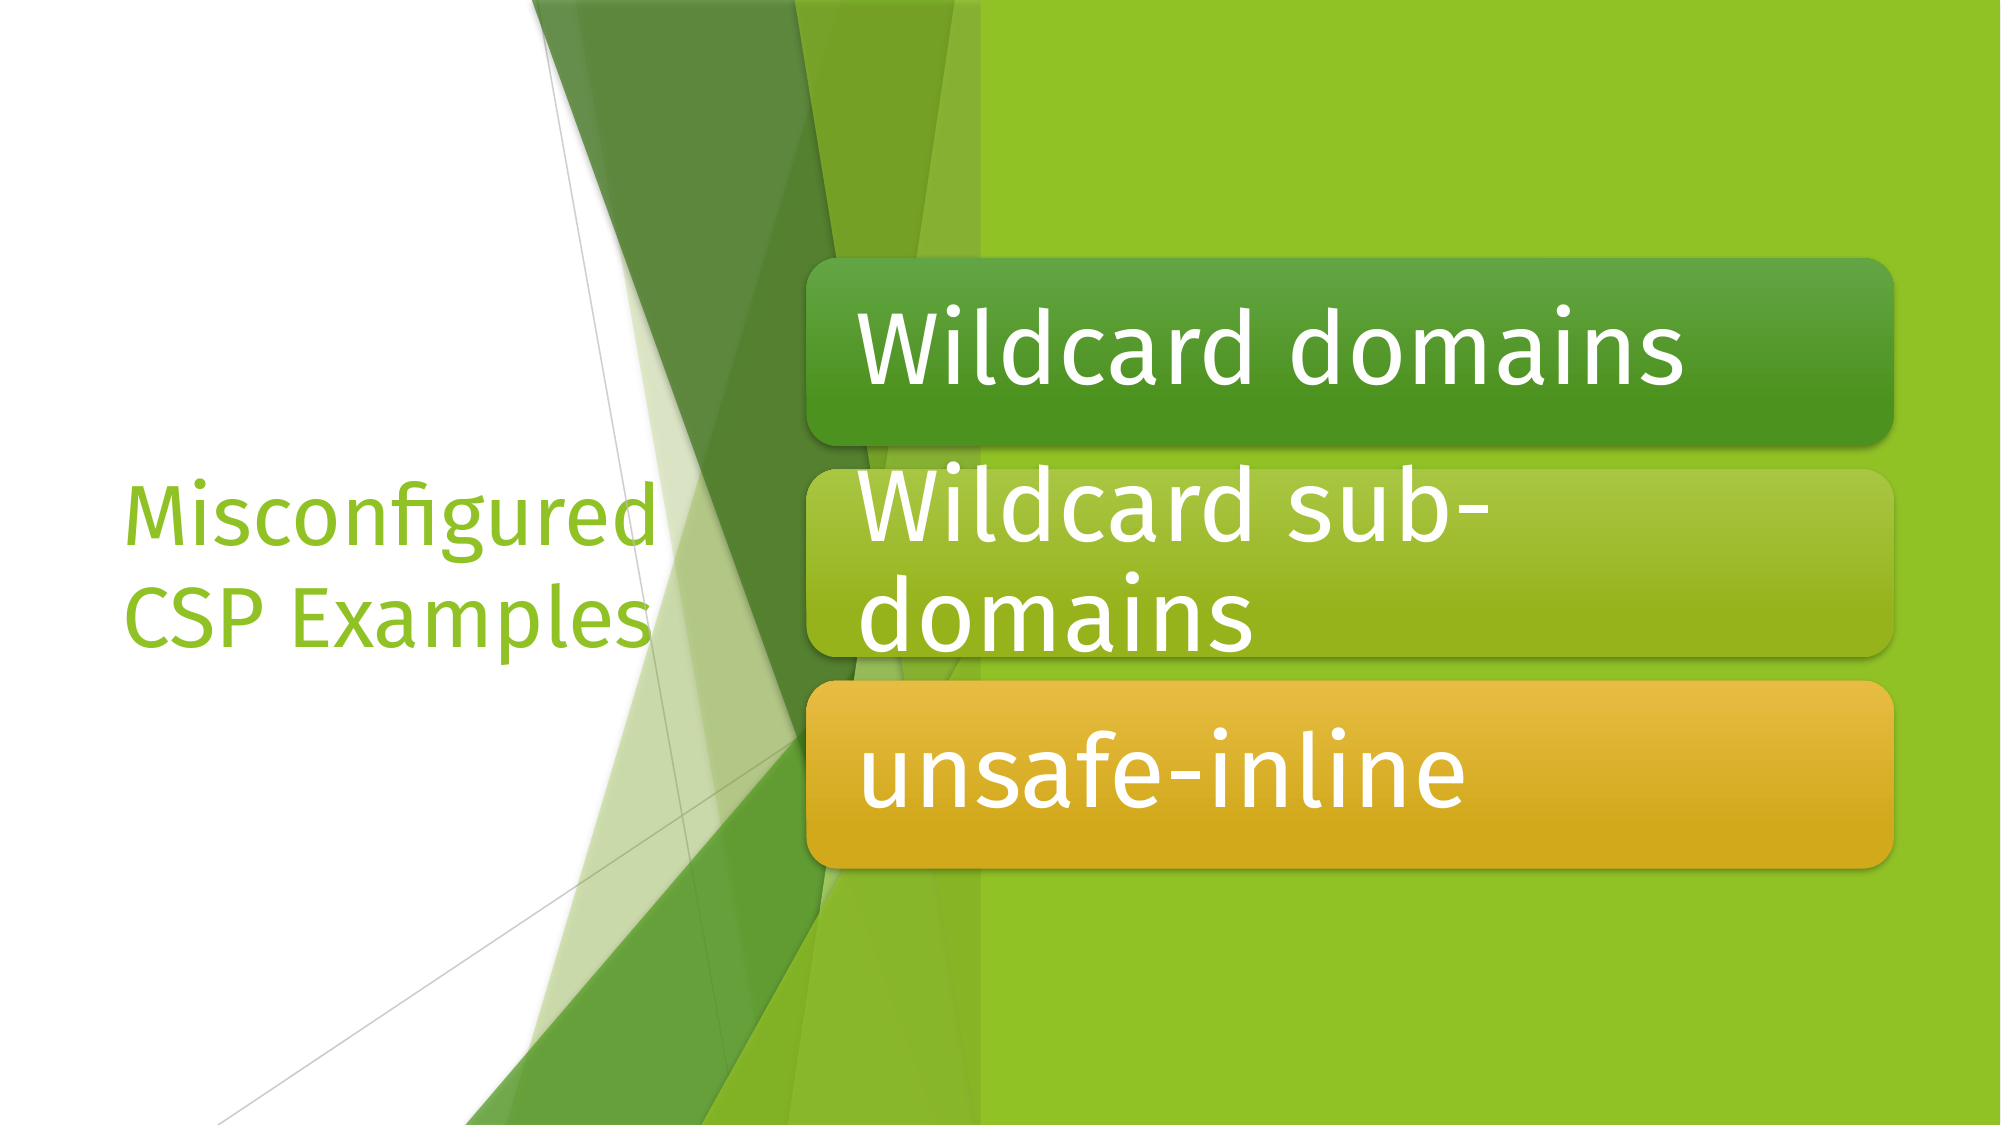

Wildcard domains
Wildcard sub-domains
unsafe-inline
# Misconfigured CSP Examples